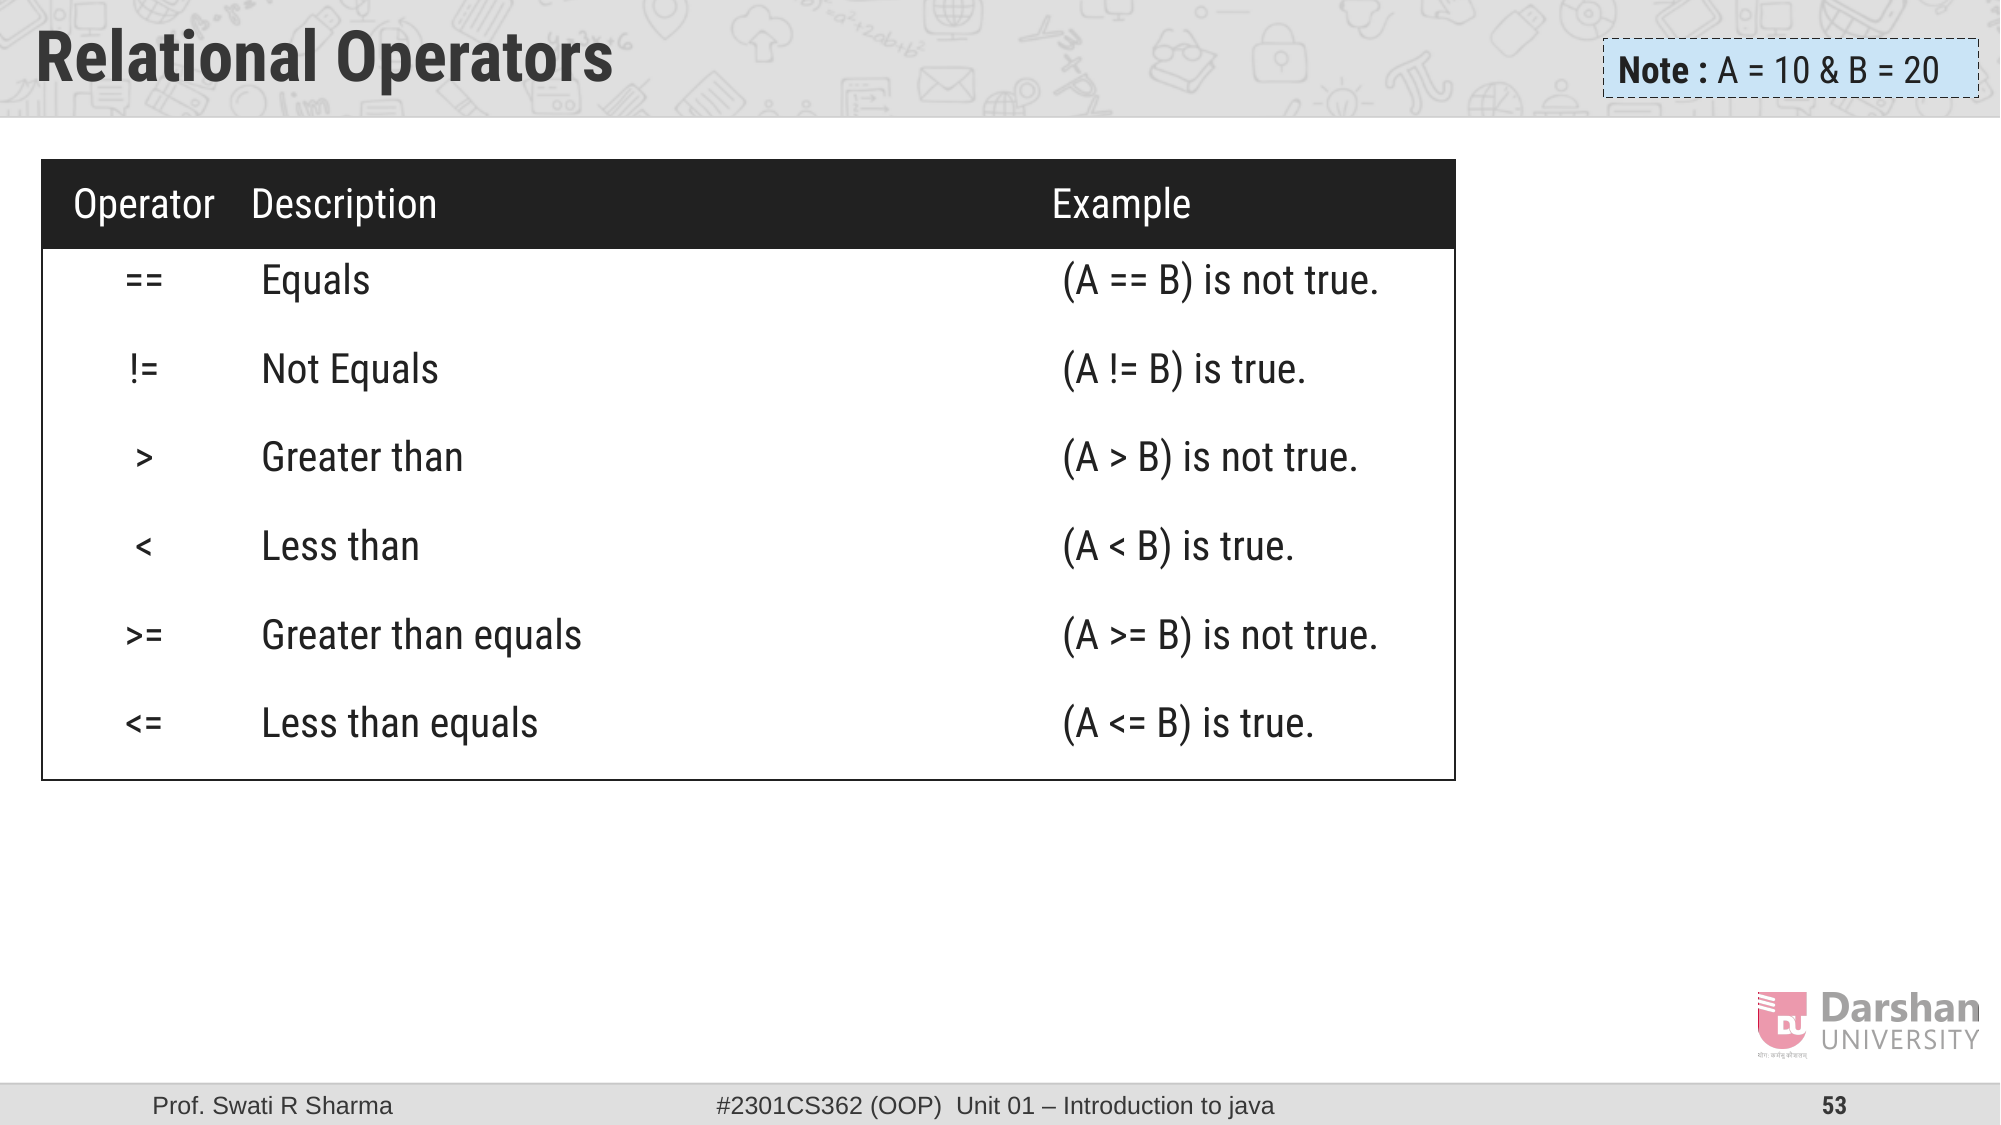

# Relational Operators
Note : A = 10 & B = 20
| Operator | Description | Example |
| --- | --- | --- |
| == | Equals | (A == B) is not true. |
| != | Not Equals | (A != B) is true. |
| > | Greater than | (A > B) is not true. |
| < | Less than | (A < B) is true. |
| >= | Greater than equals | (A >= B) is not true. |
| <= | Less than equals | (A <= B) is true. |